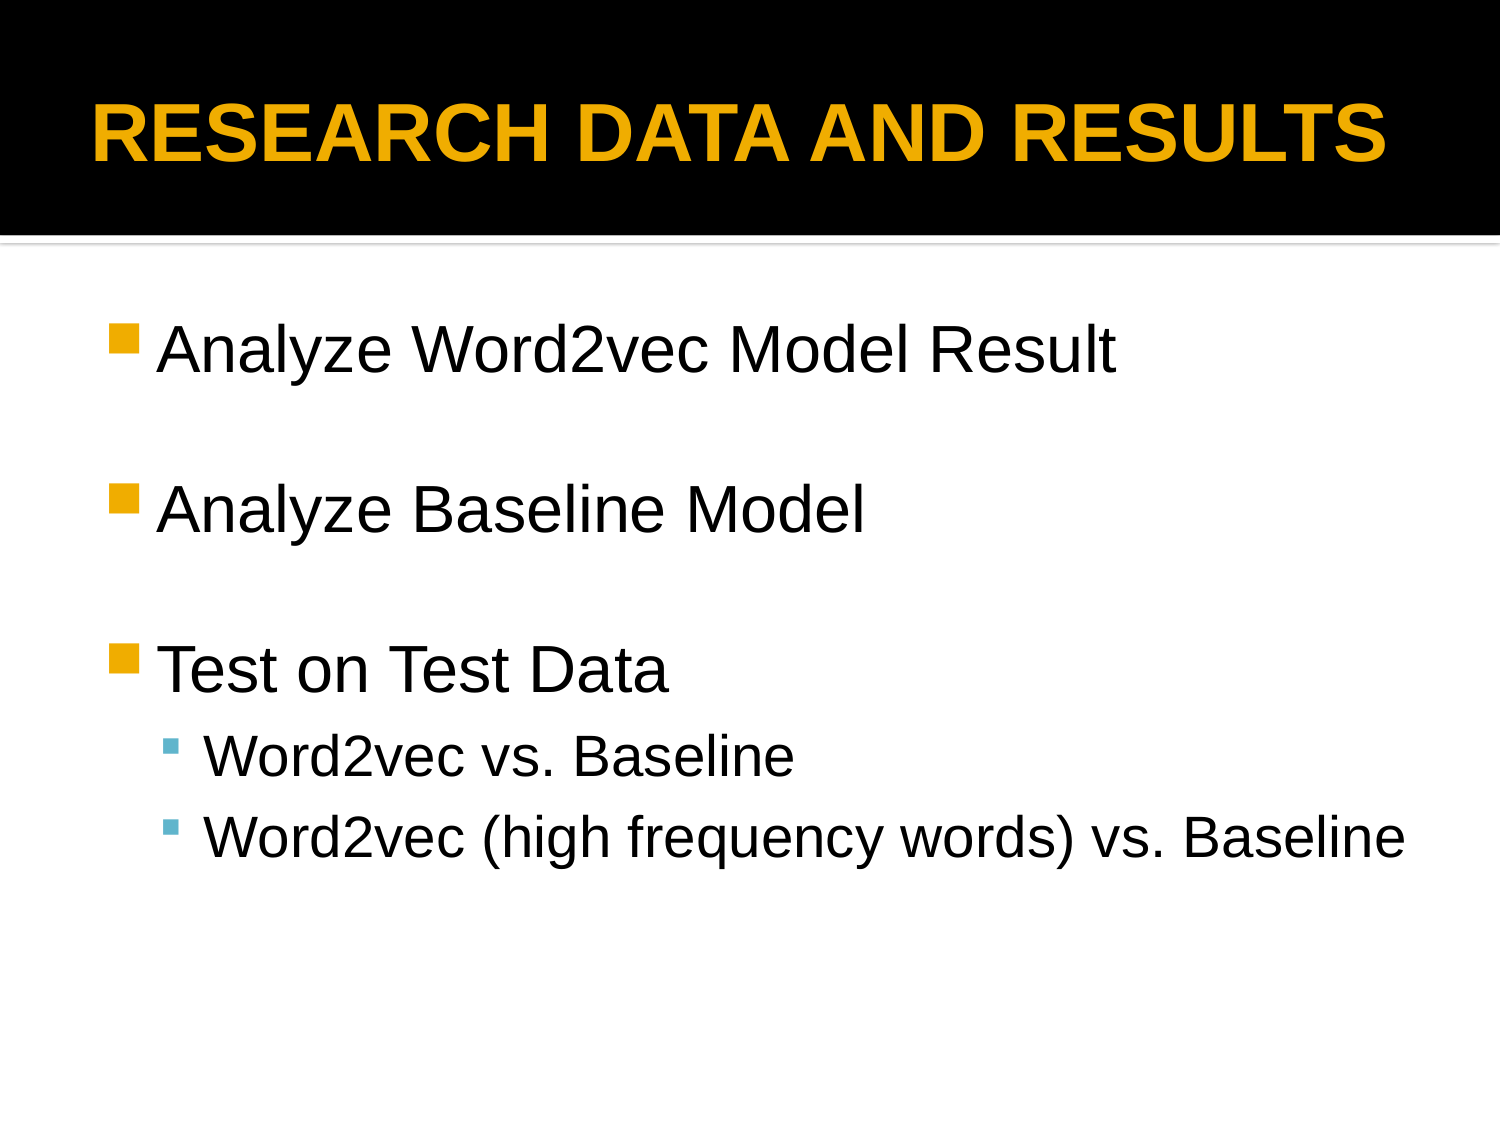

# RESEARCH DATA AND RESULTS
Analyze Word2vec Model Result

Analyze Baseline Model

Test on Test Data
Word2vec vs. Baseline
Word2vec (high frequency words) vs. Baseline